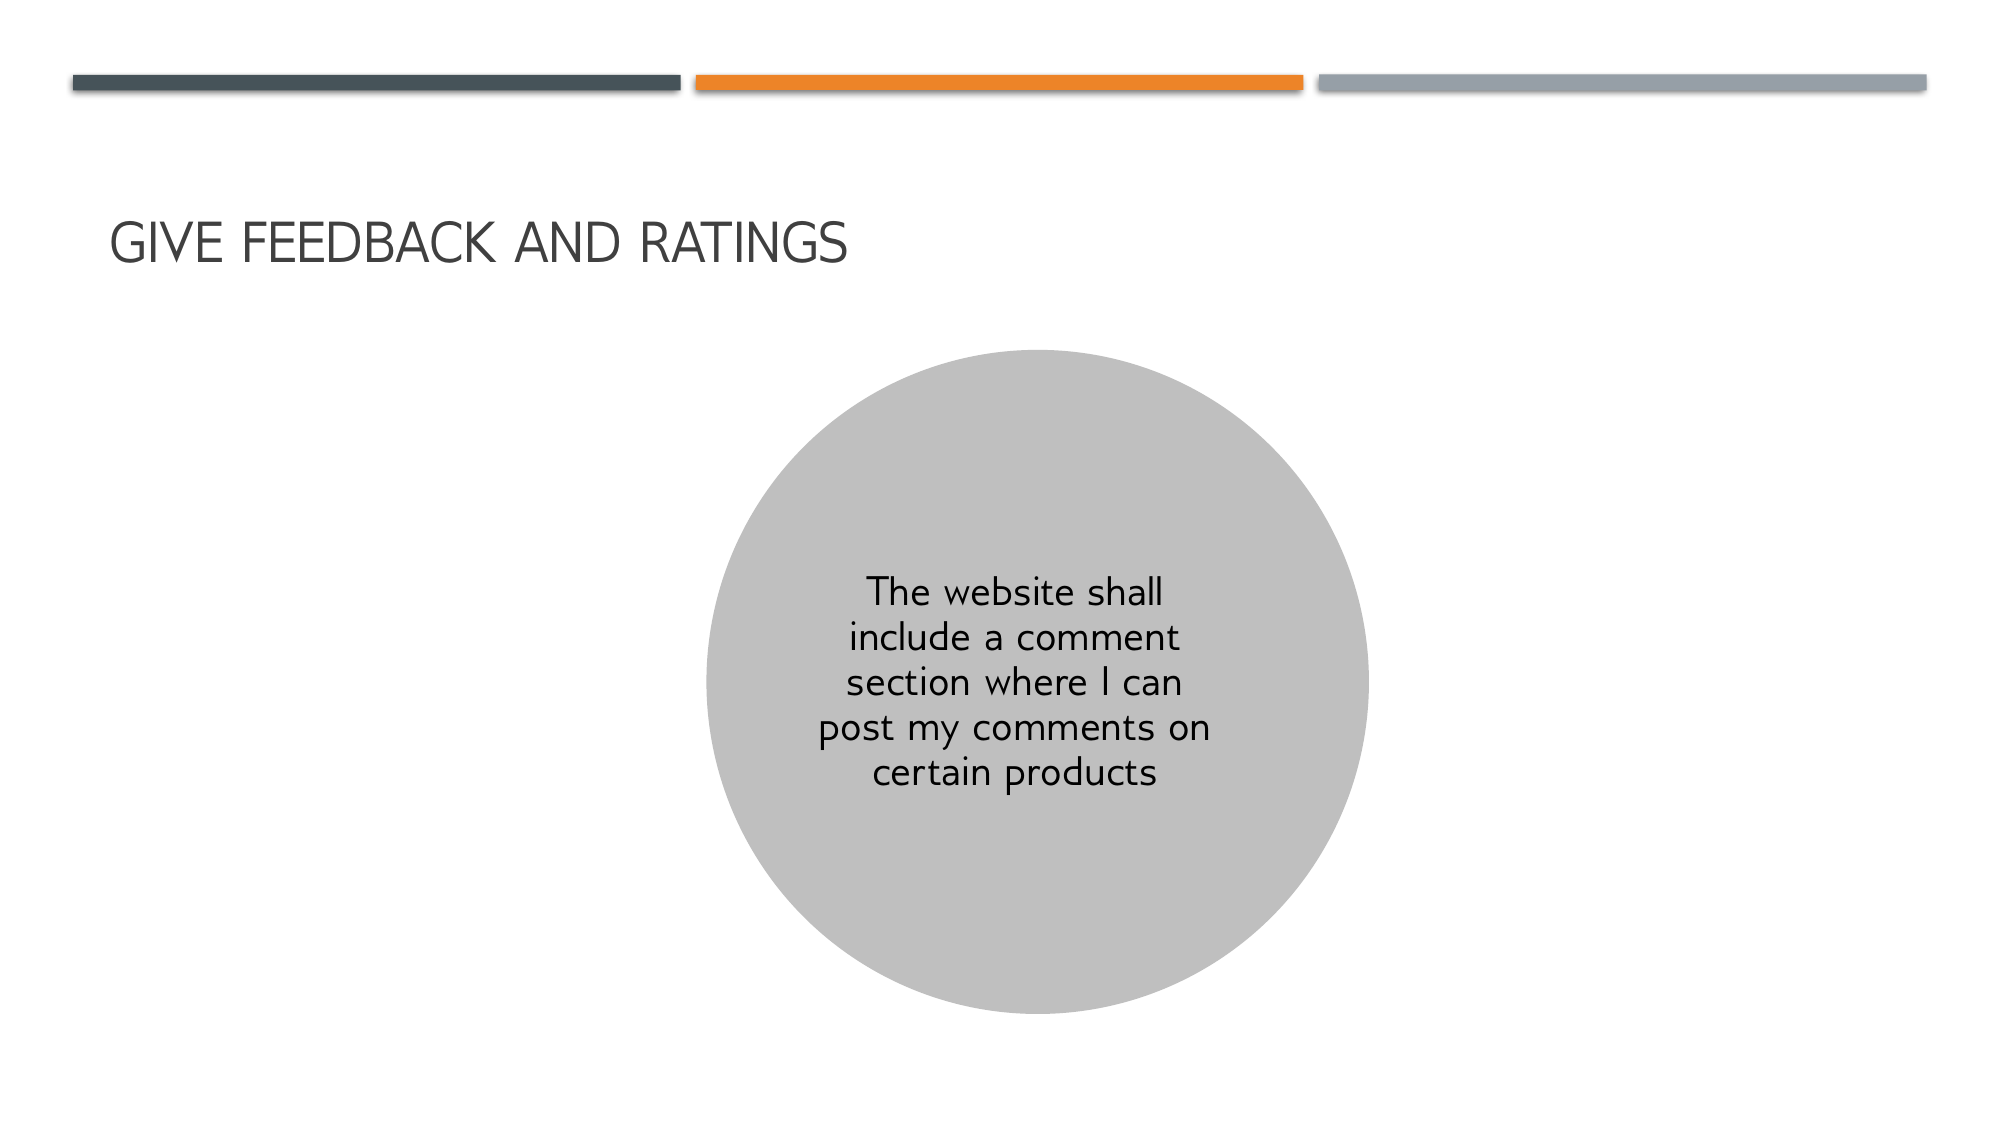

# Give feedback and ratings
The website shall include a comment section where I can post my comments on certain products